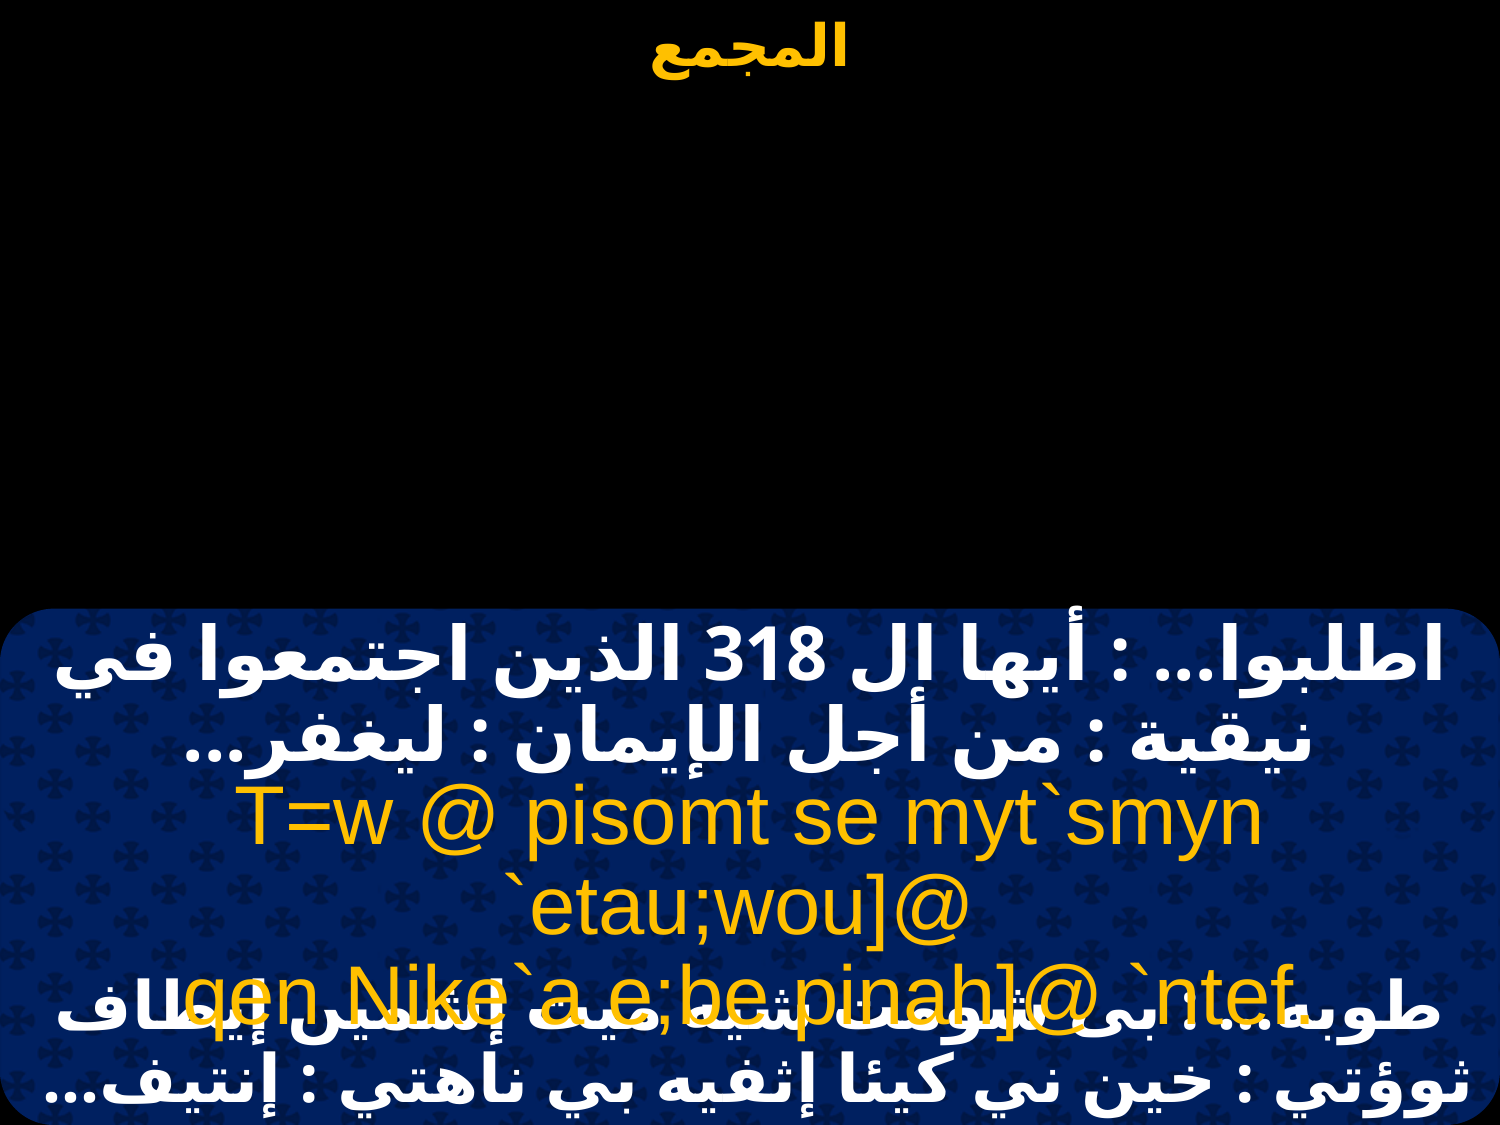

#
اطلبوا... : أيها ال 318 الذين اجتمعوا في نيقية : من أجل الإيمان : ليغفر...
T=w @ pisomt se myt`smyn `etau;wou]@
qen Nike`a e;be pinah]@ `ntef.
طوبه... : بى شومت شيه ميت إشمين إيطاف ثوؤتي : خين ني كيئا إثفيه بي ناهتي : إنتيف...